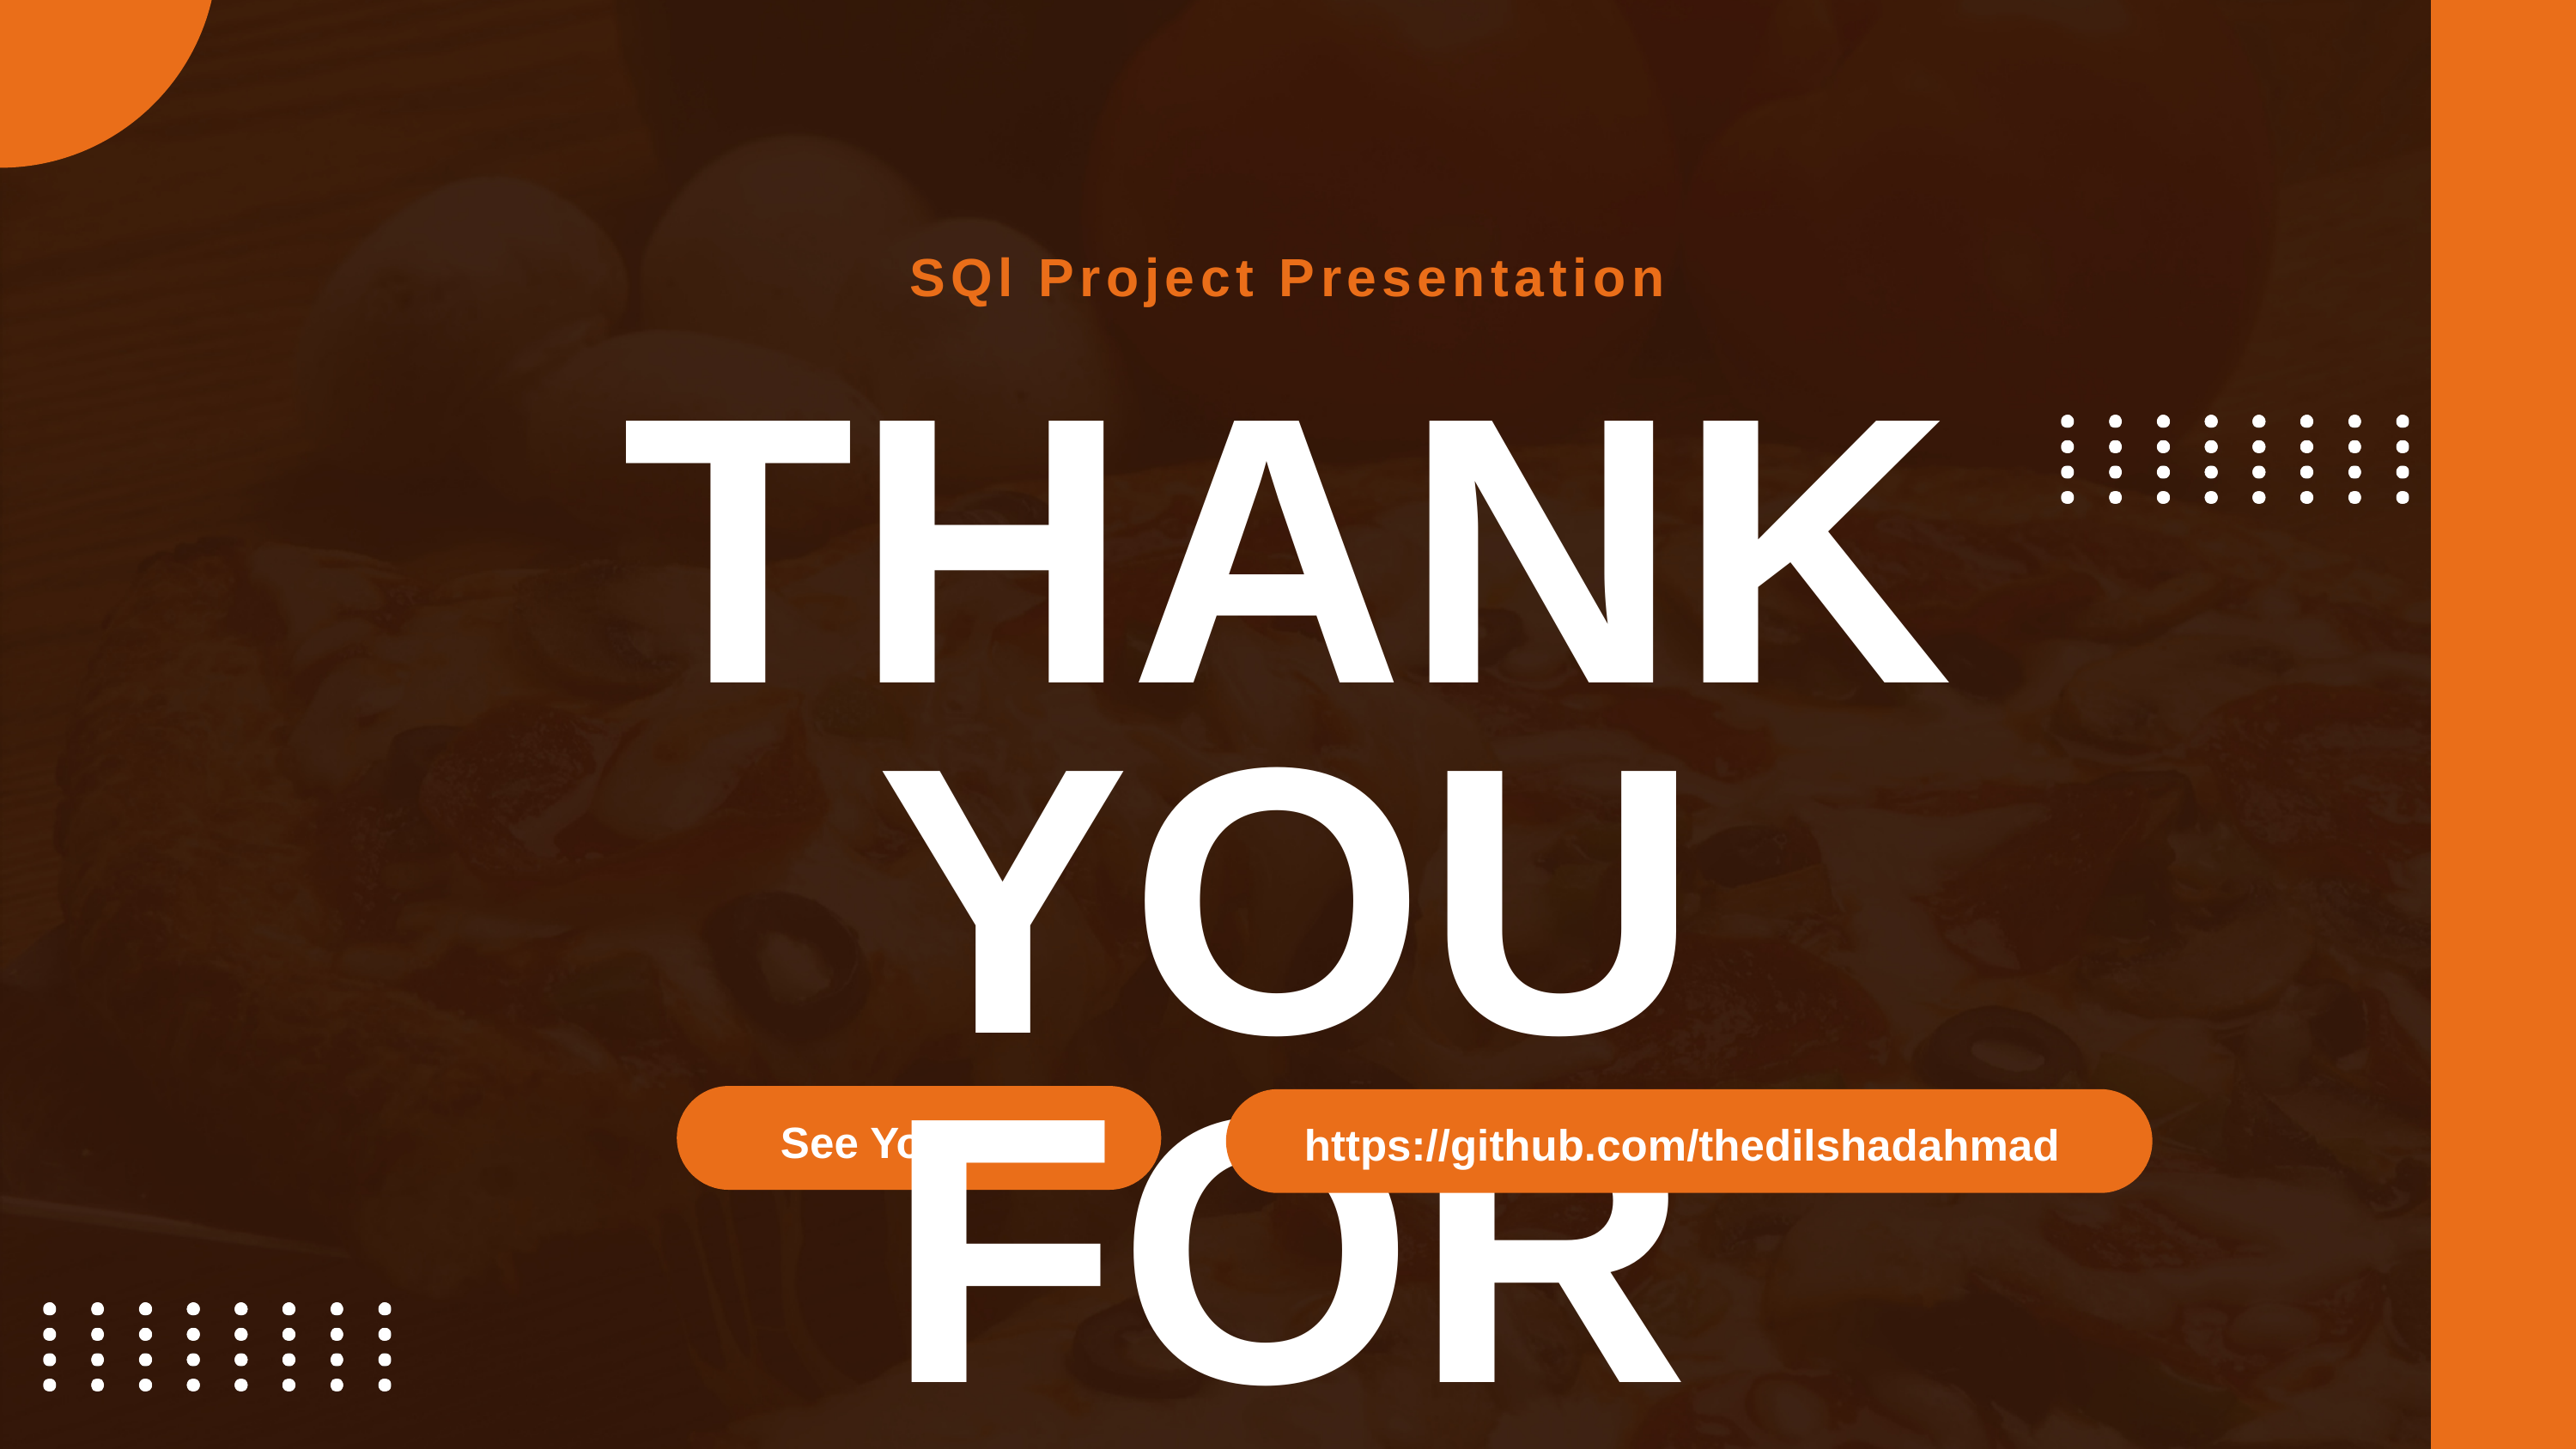

SQl Project Presentation
THANK YOU
FOR YOUR TIME

See You Next
https://github.com/thedilshadahmad